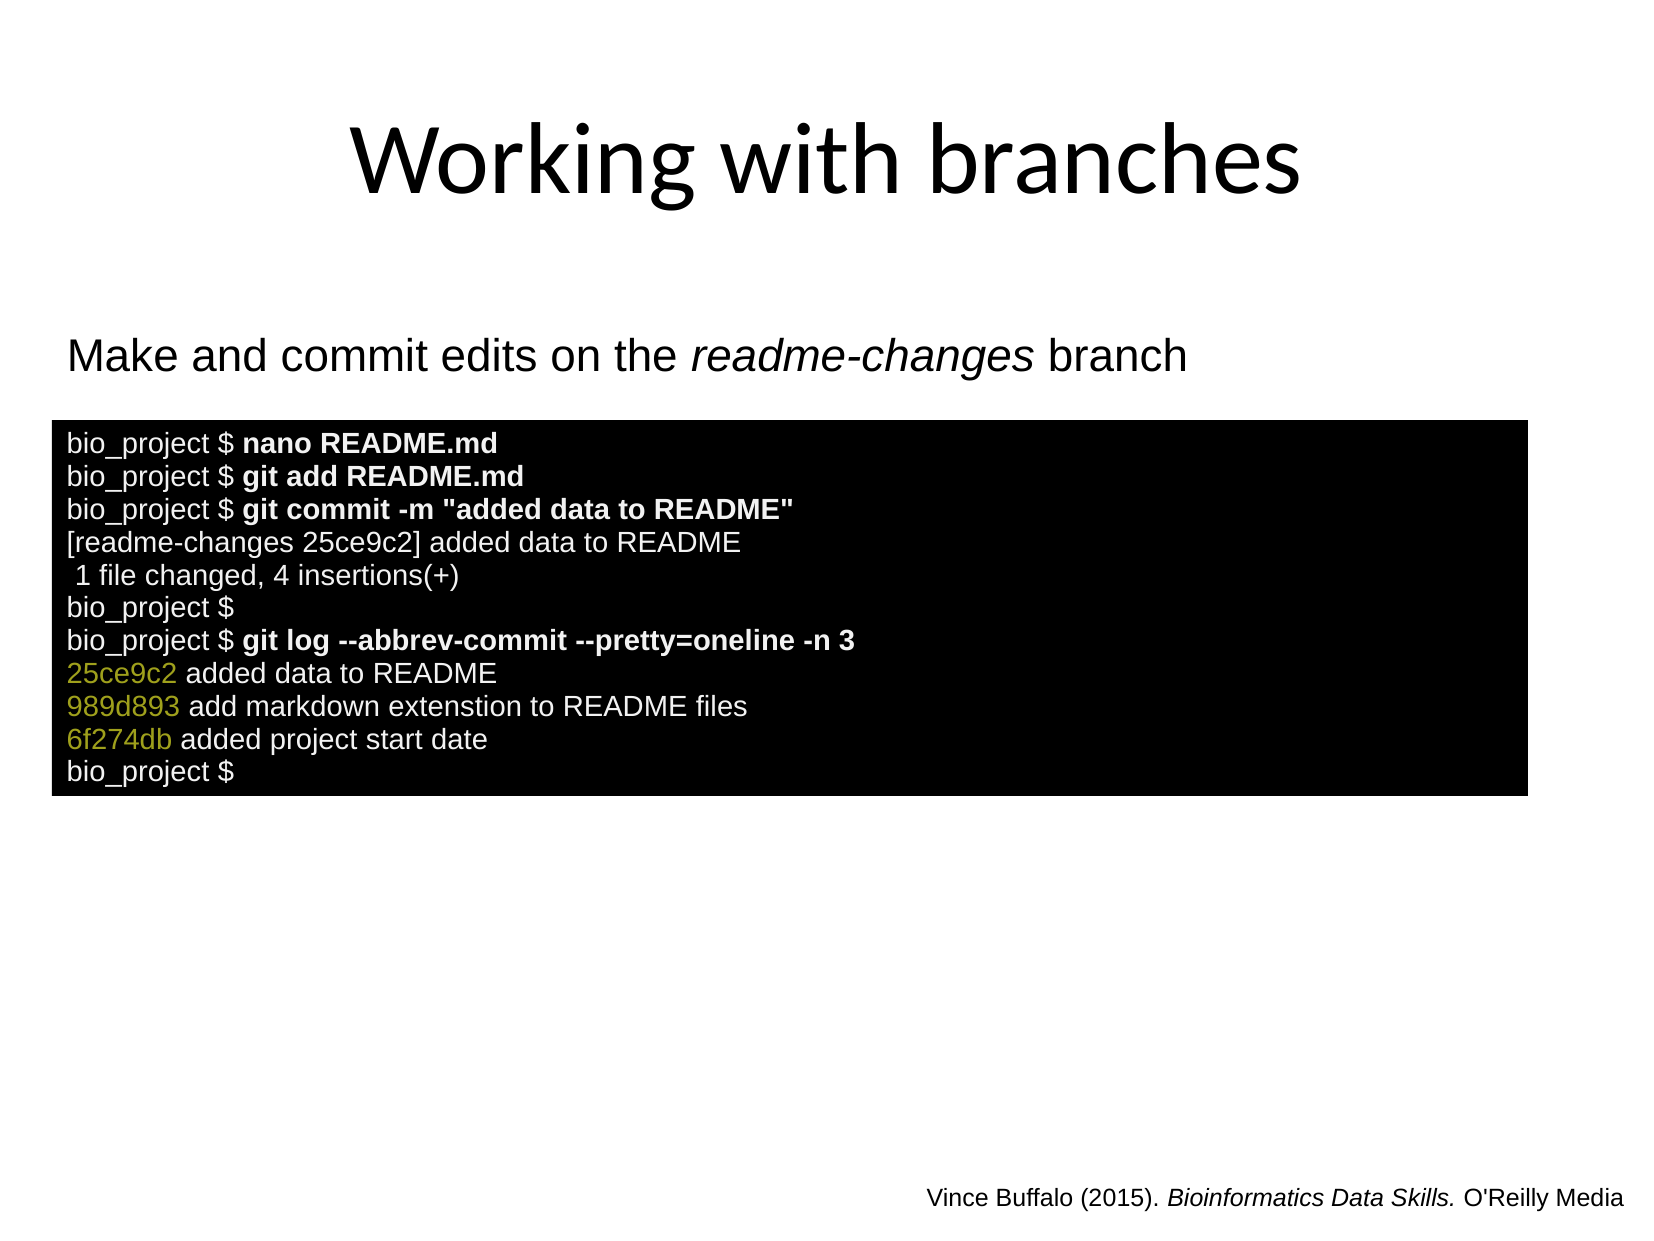

# Working with branches
Make and commit edits on the readme-changes branch
bio_project $ nano README.md
bio_project $ git add README.md
bio_project $ git commit -m "added data to README"
[readme-changes 25ce9c2] added data to README
 1 file changed, 4 insertions(+)
bio_project $
bio_project $ git log --abbrev-commit --pretty=oneline -n 3
25ce9c2 added data to README
989d893 add markdown extenstion to README files
6f274db added project start date
bio_project $
Vince Buffalo (2015). Bioinformatics Data Skills. O'Reilly Media